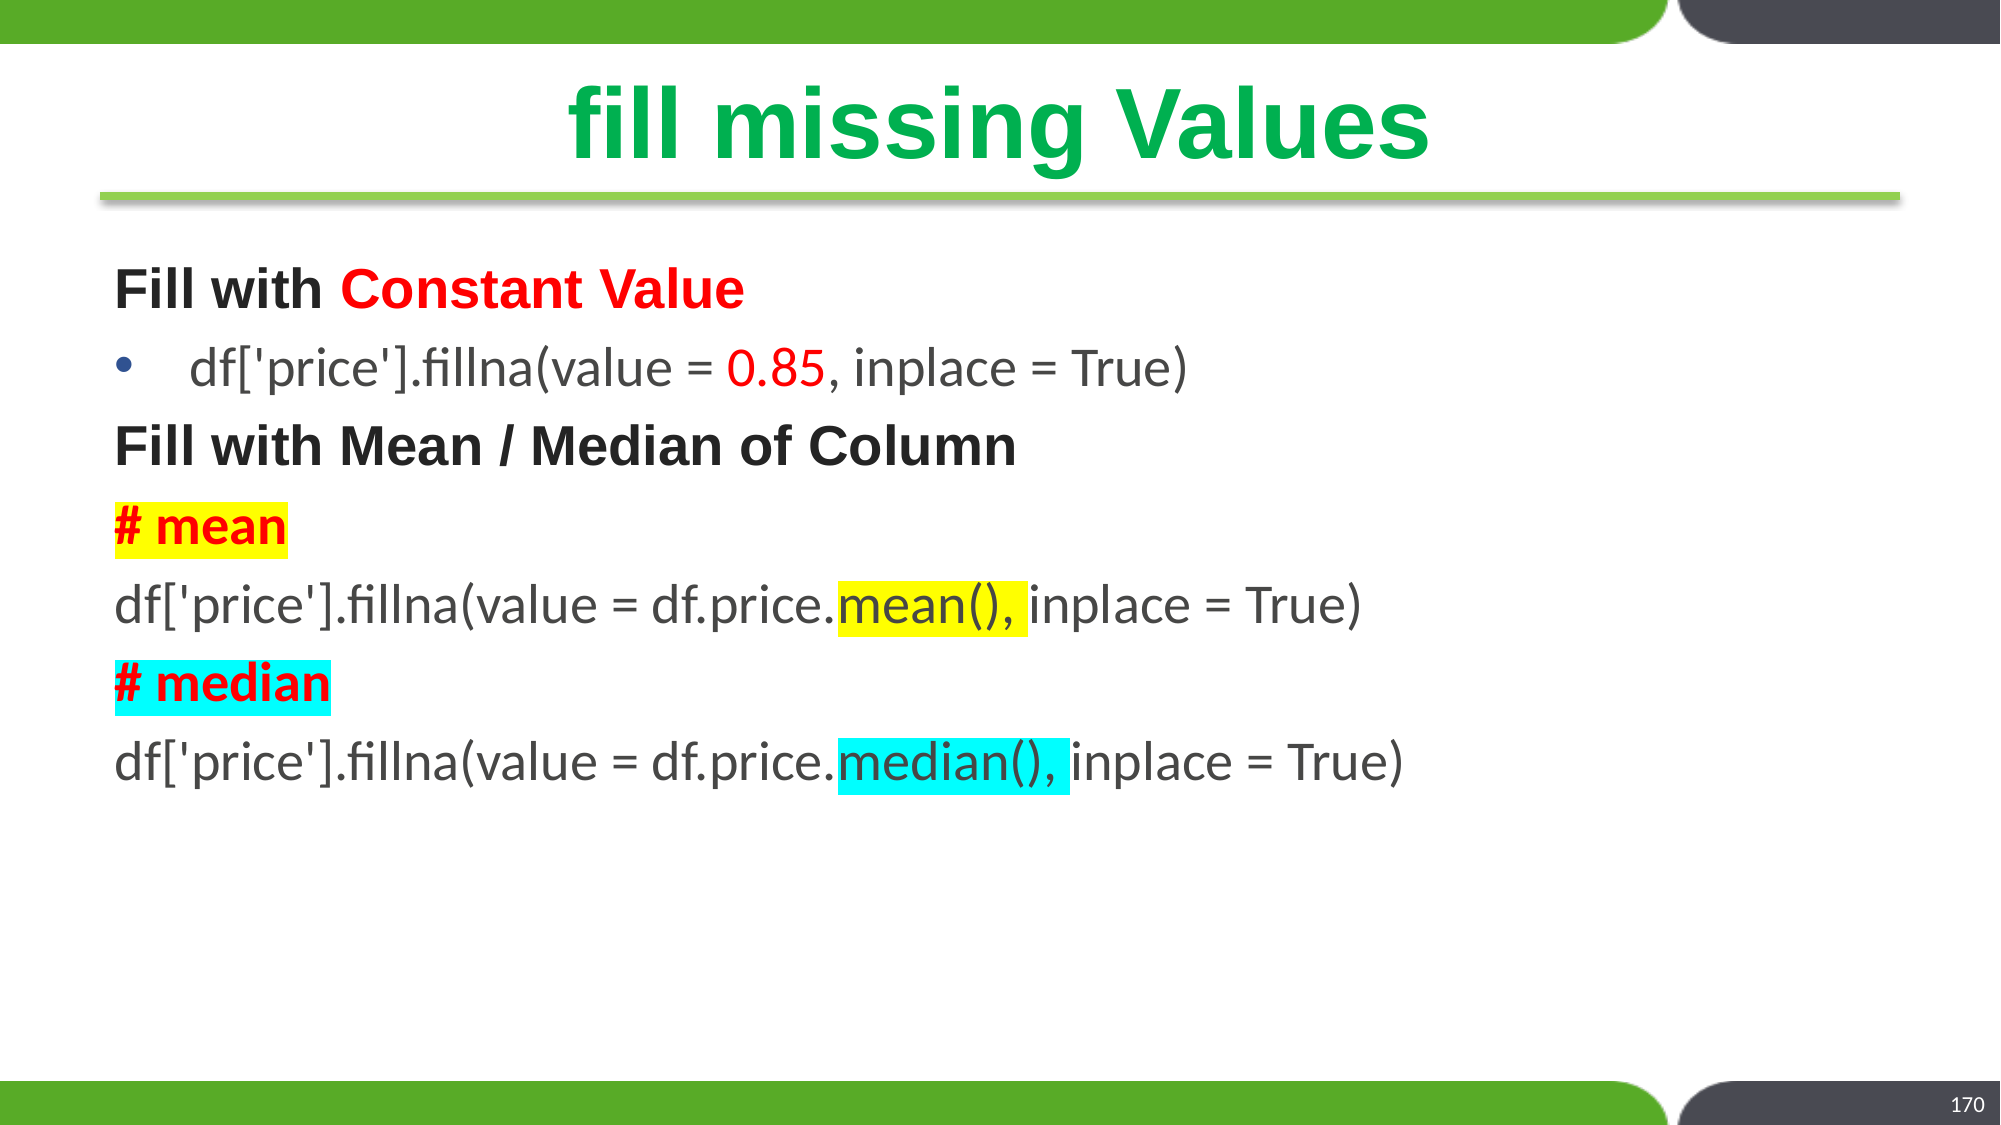

# fill missing Values
Fill with Constant Value
df['price'].fillna(value = 0.85, inplace = True)
Fill with Mean / Median of Column
# mean
df['price'].fillna(value = df.price.mean(), inplace = True)
# median
df['price'].fillna(value = df.price.median(), inplace = True)

170